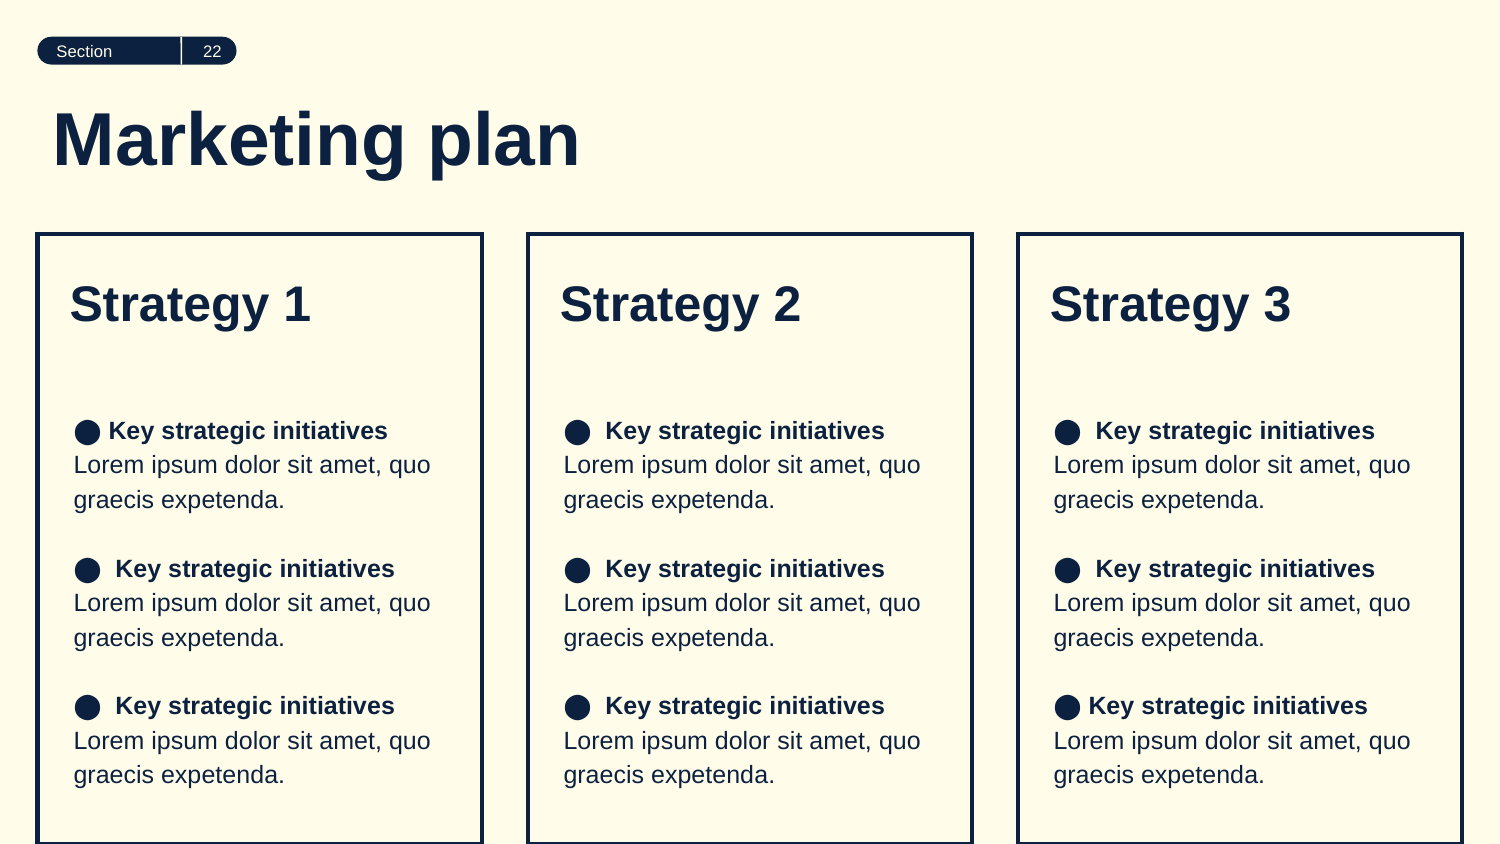

22
Section
# Marketing plan
Strategy 1
Strategy 2
Strategy 3
⬤ Key strategic initiatives
Lorem ipsum dolor sit amet, quo graecis expetenda.

⬤  Key strategic initiatives
Lorem ipsum dolor sit amet, quo graecis expetenda.

⬤  Key strategic initiatives
Lorem ipsum dolor sit amet, quo graecis expetenda.
⬤  Key strategic initiatives
Lorem ipsum dolor sit amet, quo graecis expetenda.

⬤  Key strategic initiatives
Lorem ipsum dolor sit amet, quo graecis expetenda.

⬤  Key strategic initiatives
Lorem ipsum dolor sit amet, quo graecis expetenda.
⬤  Key strategic initiatives
Lorem ipsum dolor sit amet, quo graecis expetenda.

⬤  Key strategic initiatives
Lorem ipsum dolor sit amet, quo graecis expetenda.

⬤ Key strategic initiatives
Lorem ipsum dolor sit amet, quo graecis expetenda.